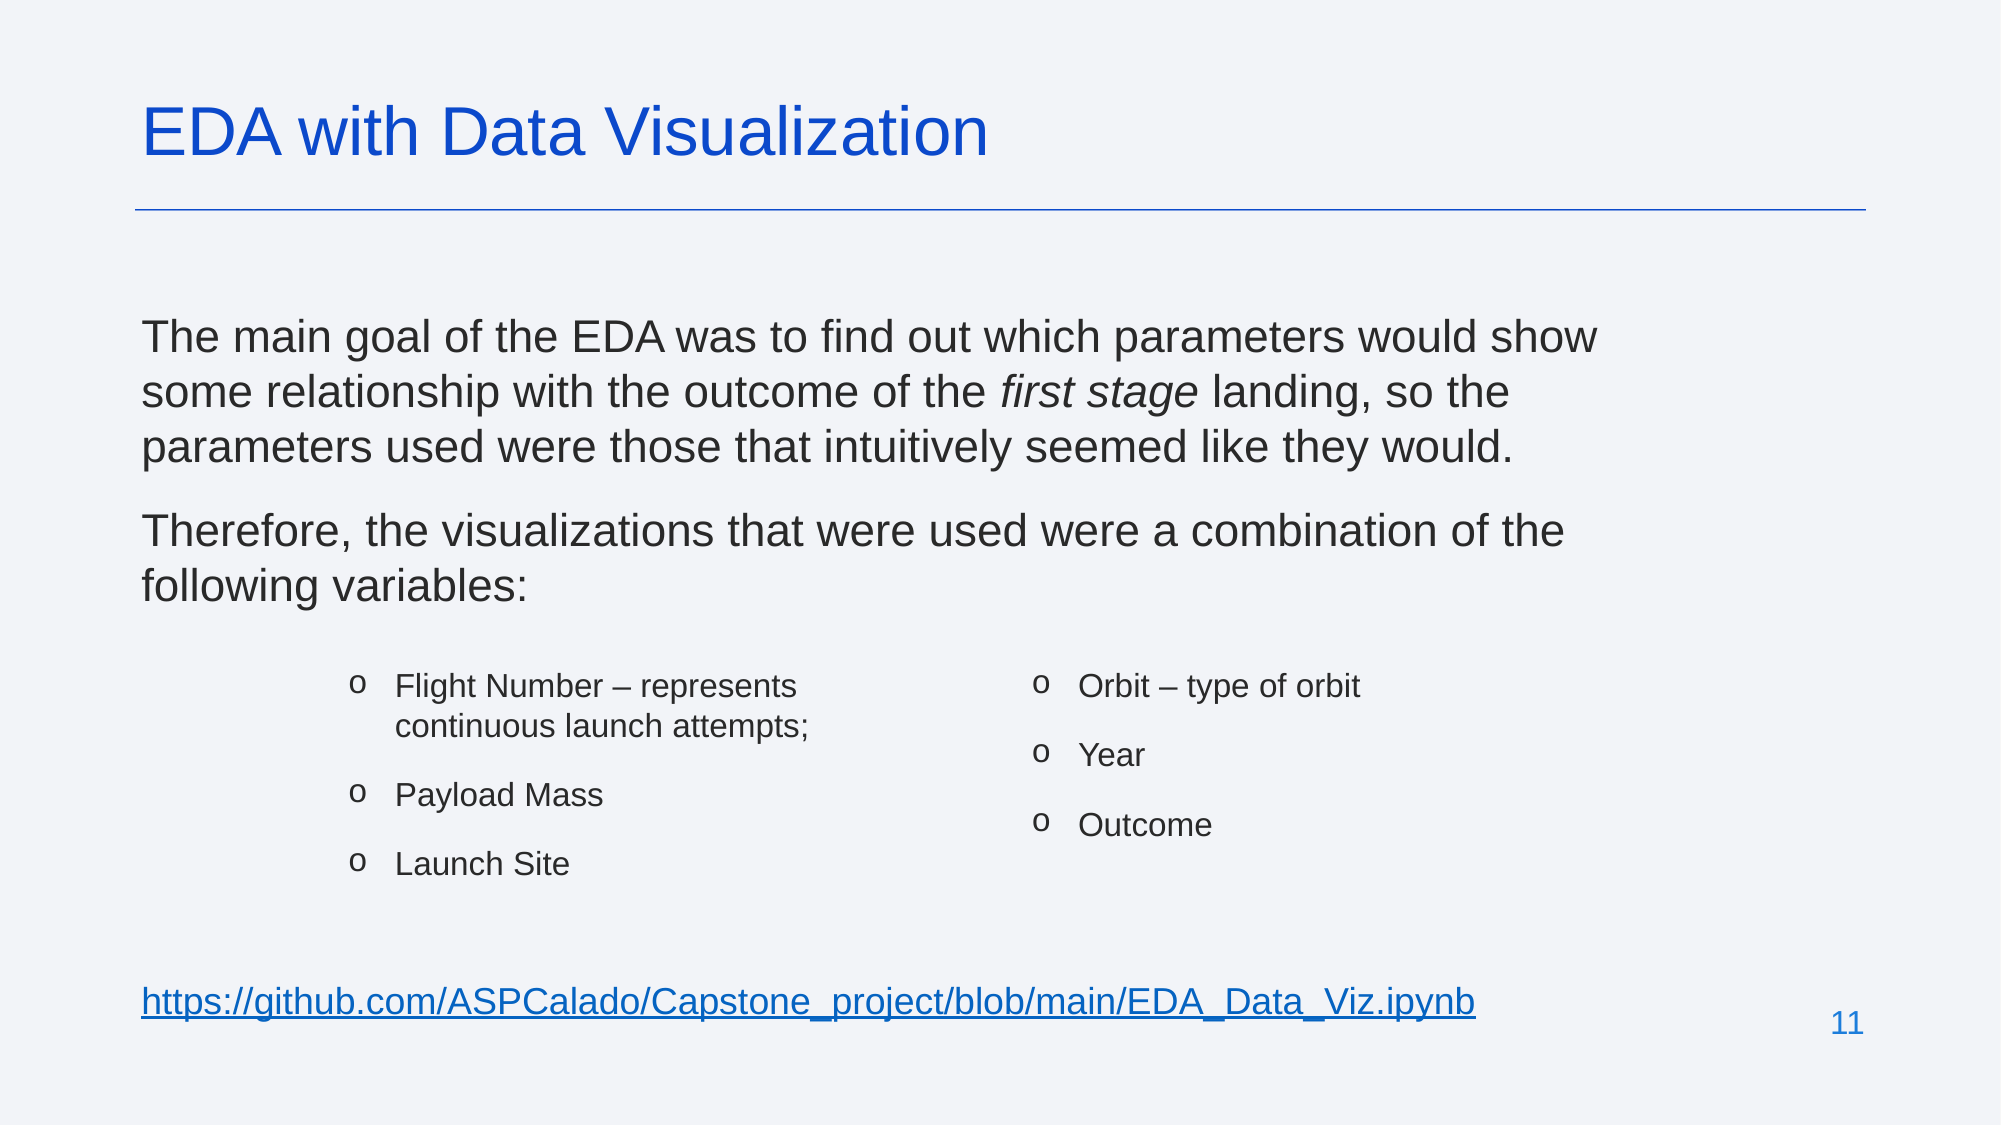

EDA with Data Visualization
The main goal of the EDA was to find out which parameters would show some relationship with the outcome of the first stage landing, so the parameters used were those that intuitively seemed like they would.
Therefore, the visualizations that were used were a combination of the following variables:

https://github.com/ASPCalado/Capstone_project/blob/main/EDA_Data_Viz.ipynb
Flight Number – represents continuous launch attempts;
Payload Mass
Launch Site
Orbit – type of orbit
Year
Outcome
11